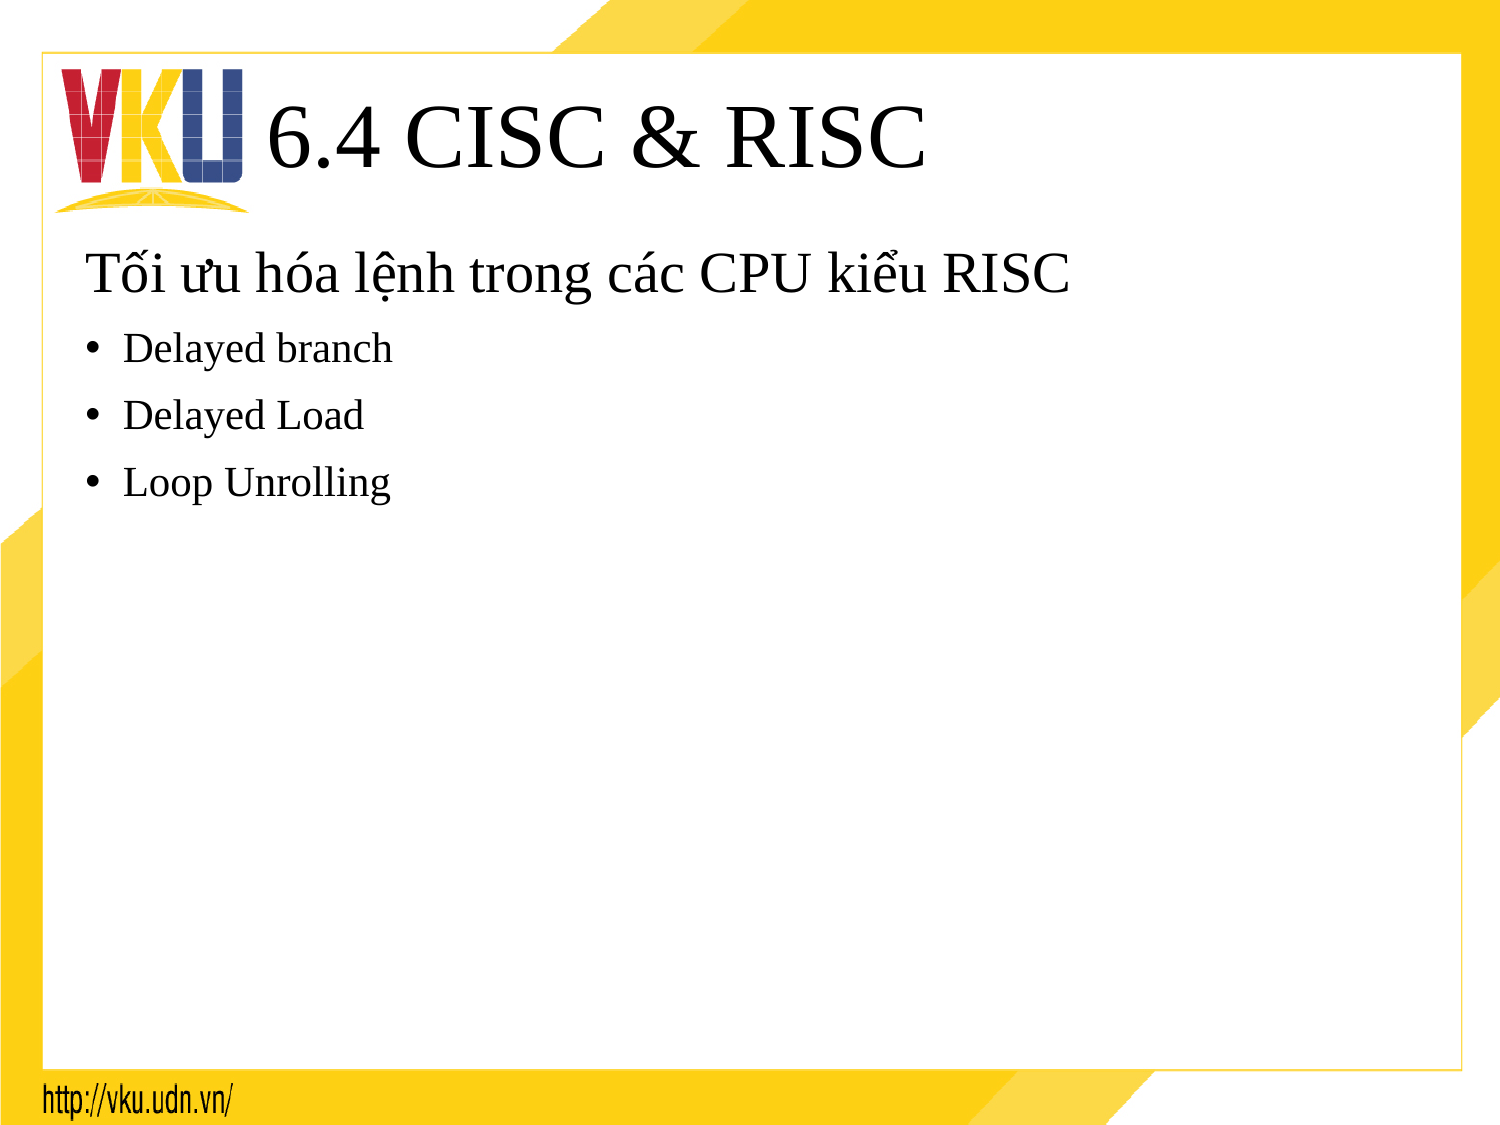

# 6.4 CISC & RISC
Tối ưu hóa lệnh trong các CPU kiểu RISC
Delayed branch
Delayed Load
Loop Unrolling